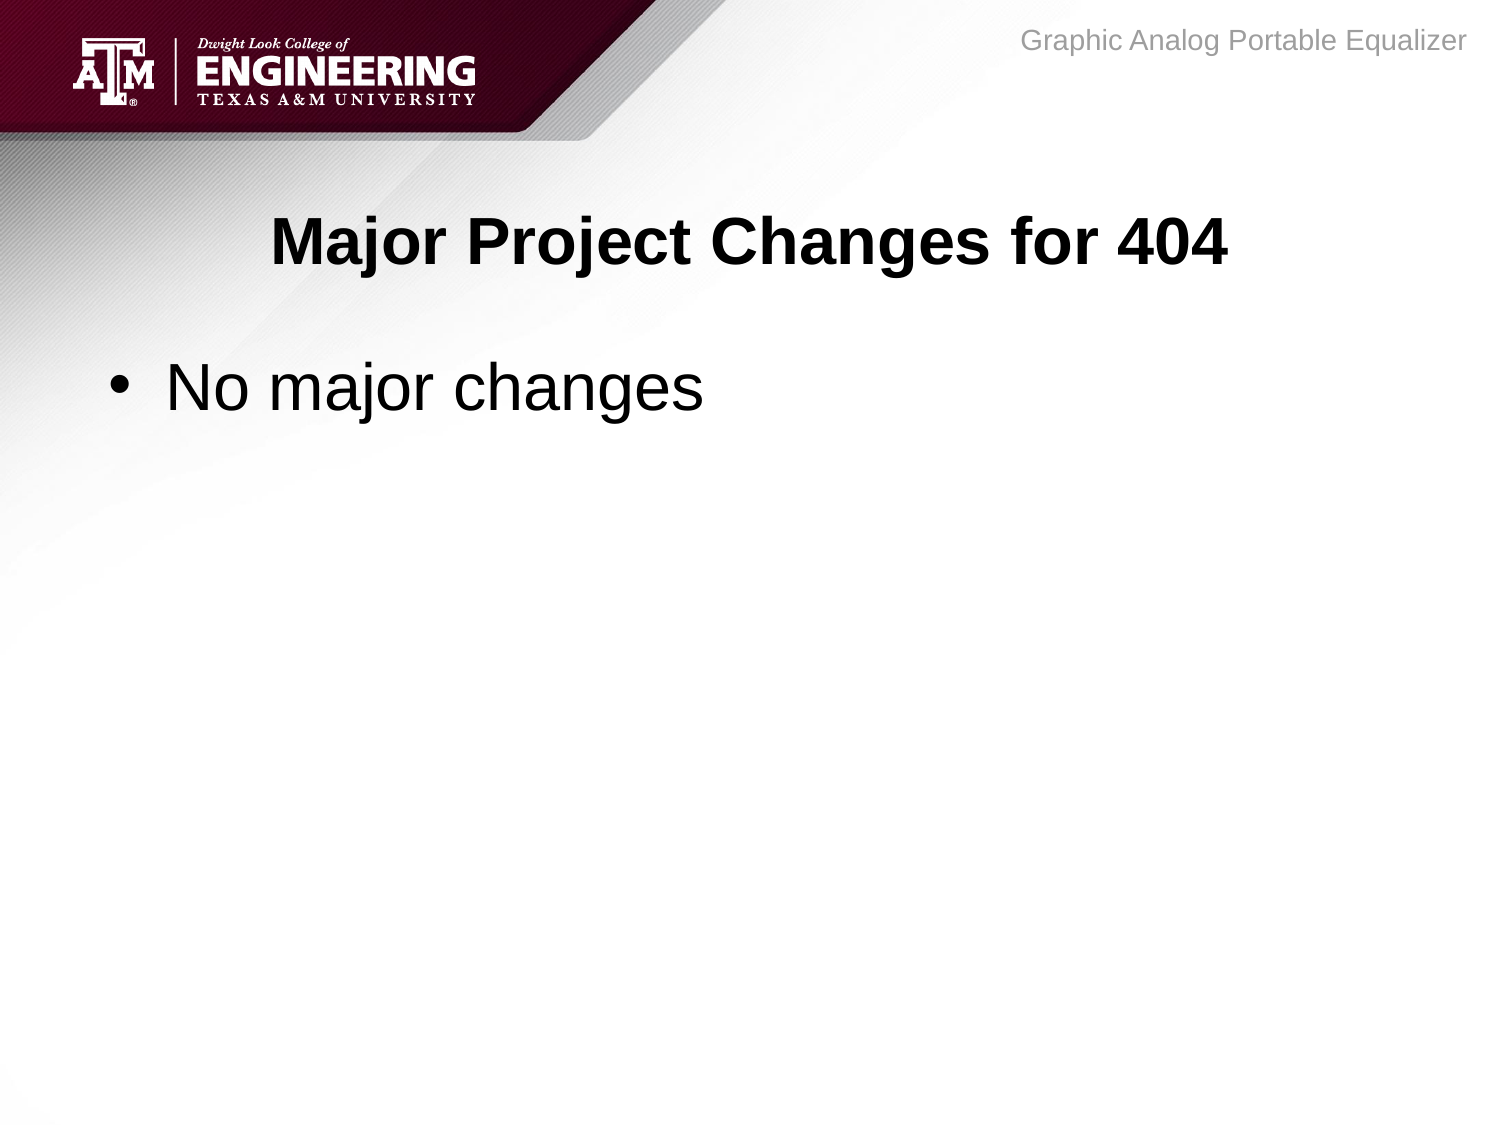

Graphic Analog Portable Equalizer
# Major Project Changes for 404
No major changes